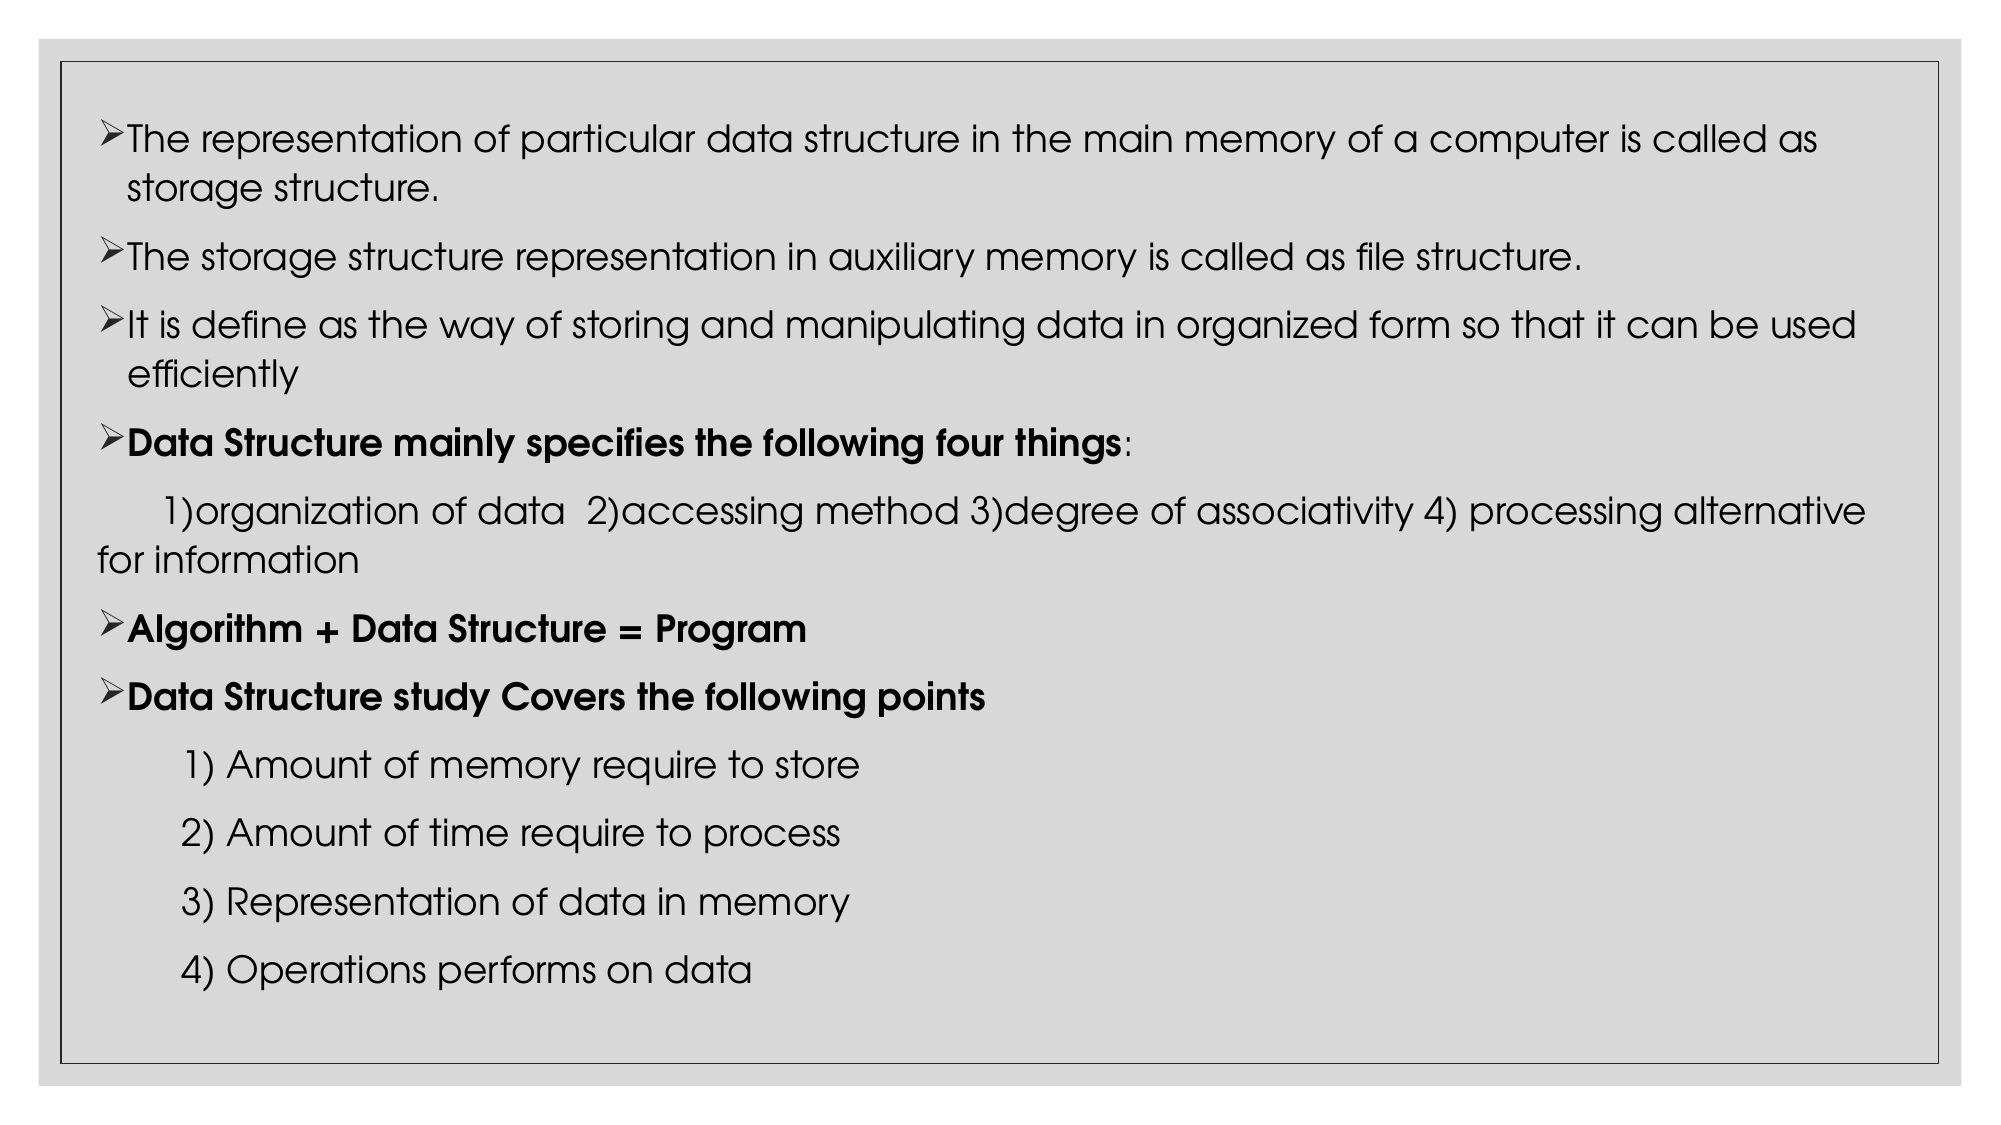

The representation of particular data structure in the main memory of a computer is called as storage structure.
The storage structure representation in auxiliary memory is called as file structure.
It is define as the way of storing and manipulating data in organized form so that it can be used efficiently
Data Structure mainly specifies the following four things:
      1)organization of data  2)accessing method 3)degree of associativity 4) processing alternative for information
Algorithm + Data Structure = Program
Data Structure study Covers the following points
        1) Amount of memory require to store
        2) Amount of time require to process
        3) Representation of data in memory
        4) Operations performs on data